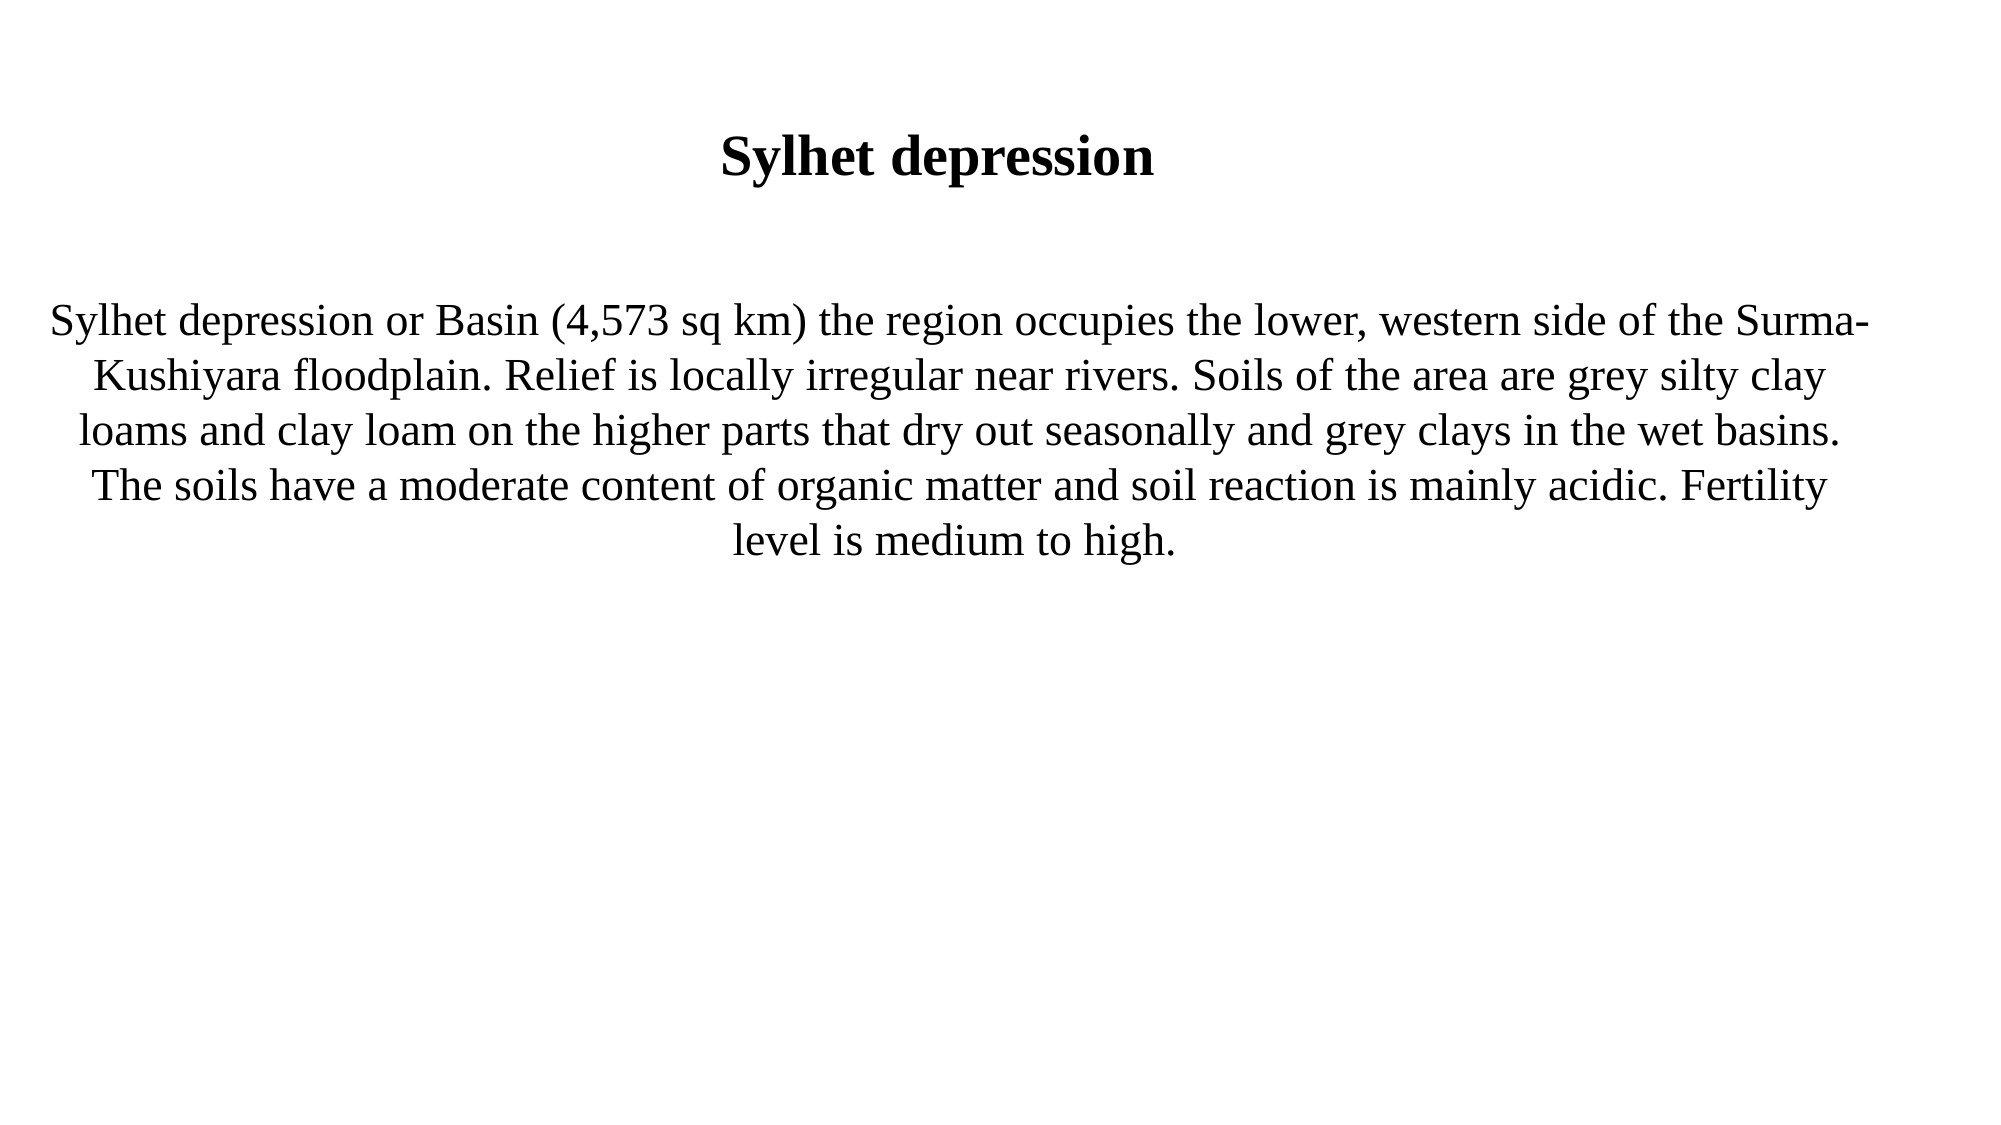

Sylhet depression

Sylhet depression or Basin (4,573 sq km) the region occupies the lower, western side of the Surma-Kushiyara floodplain. Relief is locally irregular near rivers. Soils of the area are grey silty clay loams and clay loam on the higher parts that dry out seasonally and grey clays in the wet basins. The soils have a moderate content of organic matter and soil reaction is mainly acidic. Fertility level is medium to high.